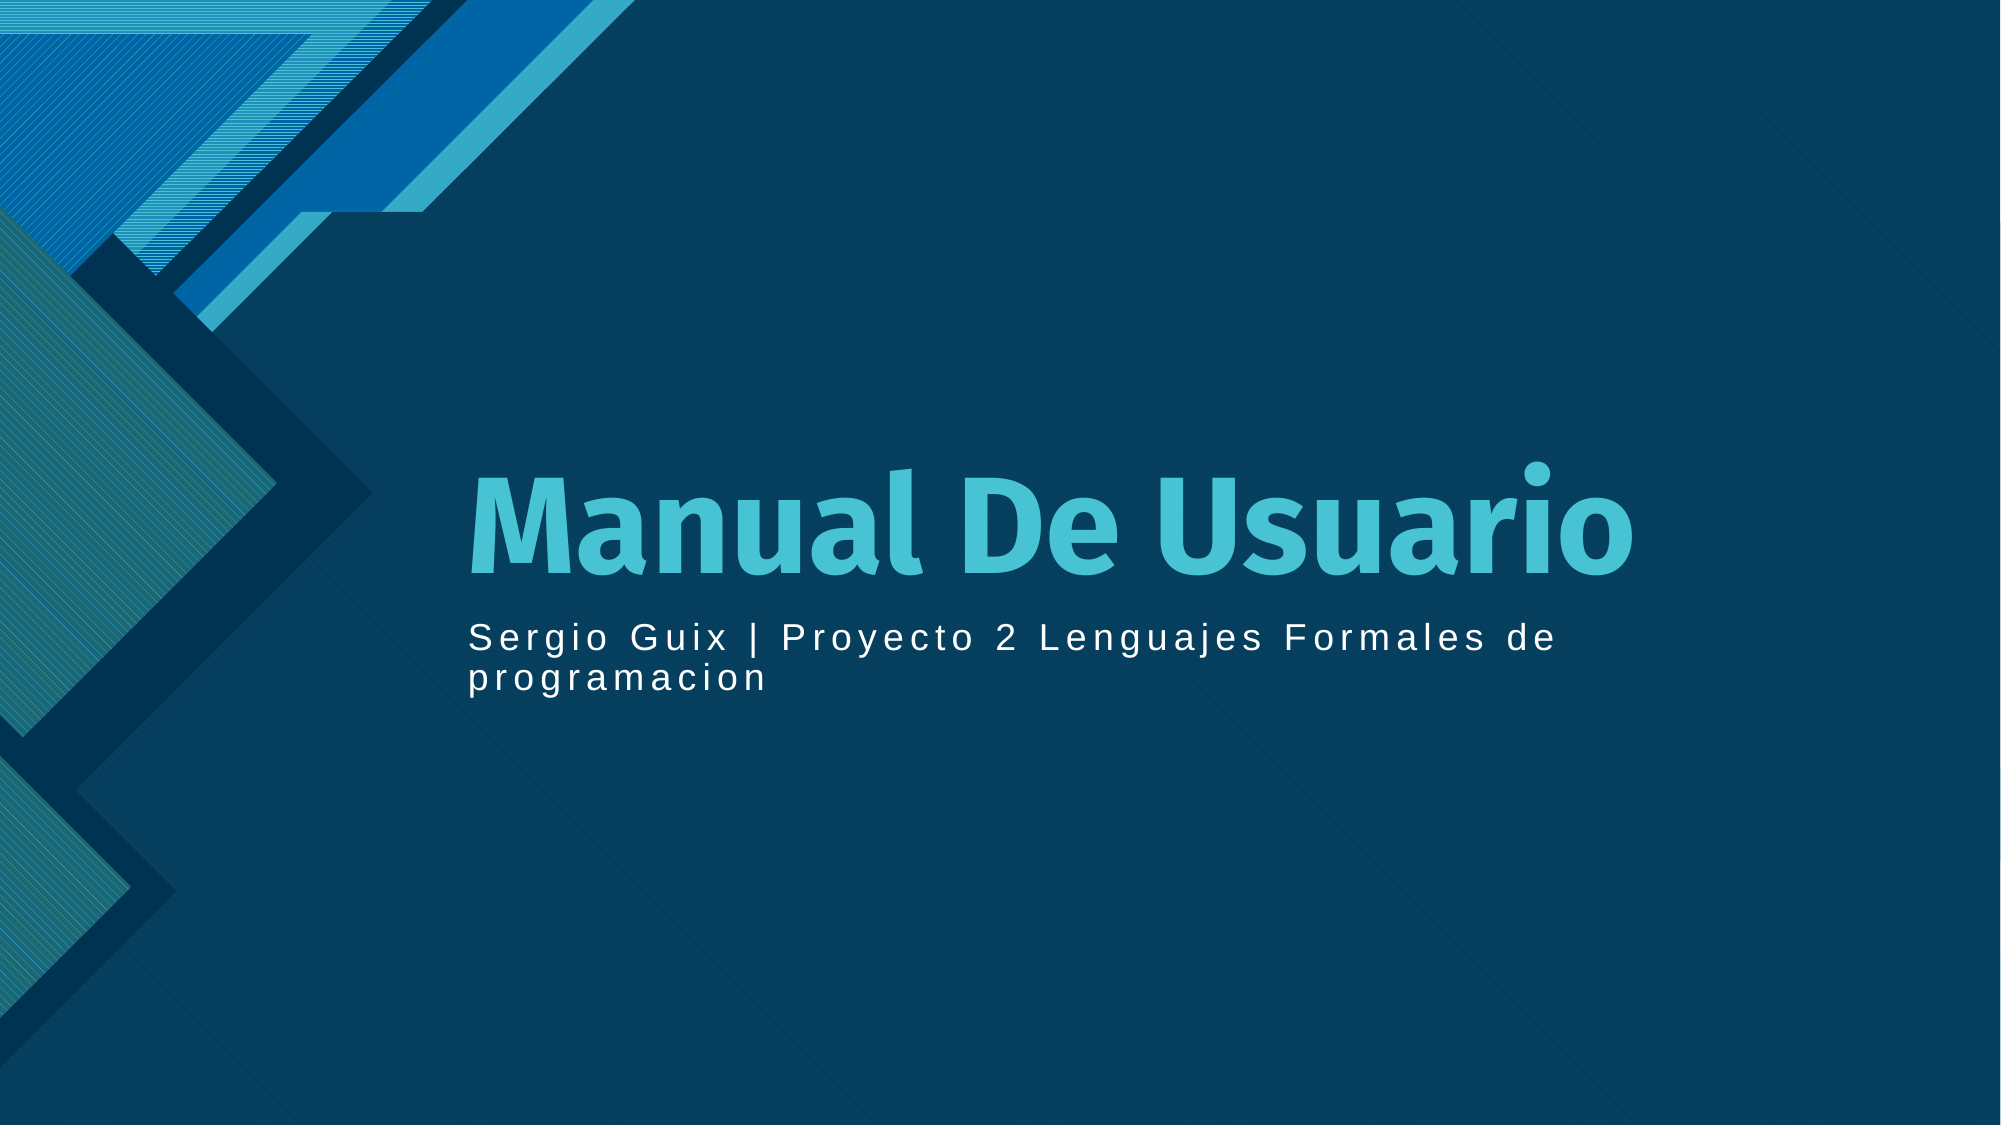

# Manual De Usuario
Sergio Guix | Proyecto 2 Lenguajes Formales de programacion